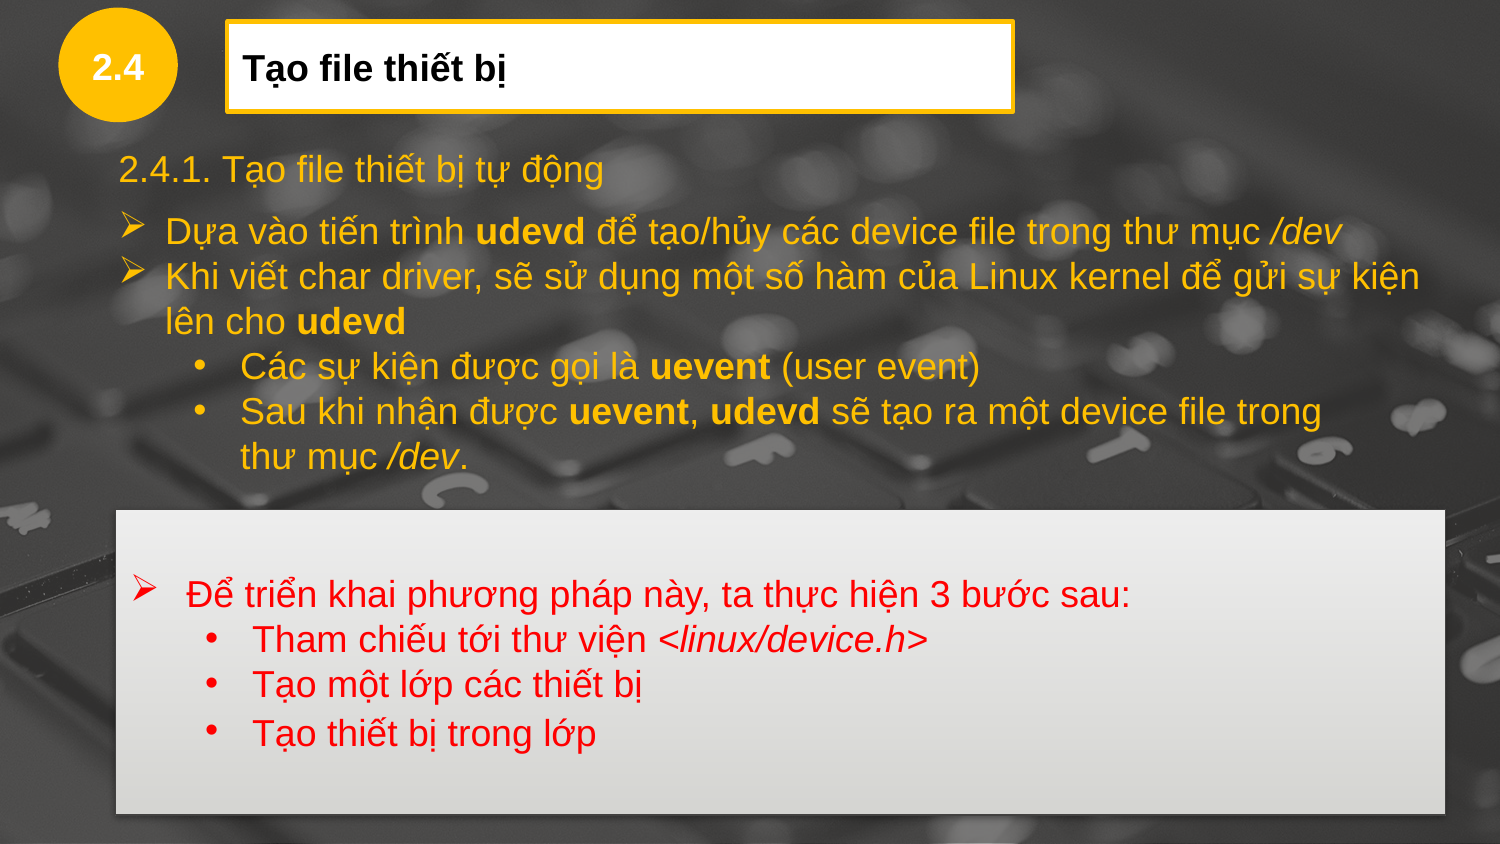

2.4
Tạo file thiết bị
2.4.1. Tạo file thiết bị tự động
Dựa vào tiến trình udevd để tạo/hủy các device file trong thư mục /dev
Khi viết char driver, sẽ sử dụng một số hàm của Linux kernel để gửi sự kiện lên cho udevd
Các sự kiện được gọi là uevent (user event)
Sau khi nhận được uevent, udevd sẽ tạo ra một device file trong
thư mục /dev.
Để triển khai phương pháp này, ta thực hiện 3 bước sau:
Tham chiếu tới thư viện <linux/device.h>
Tạo một lớp các thiết bị
Tạo thiết bị trong lớp